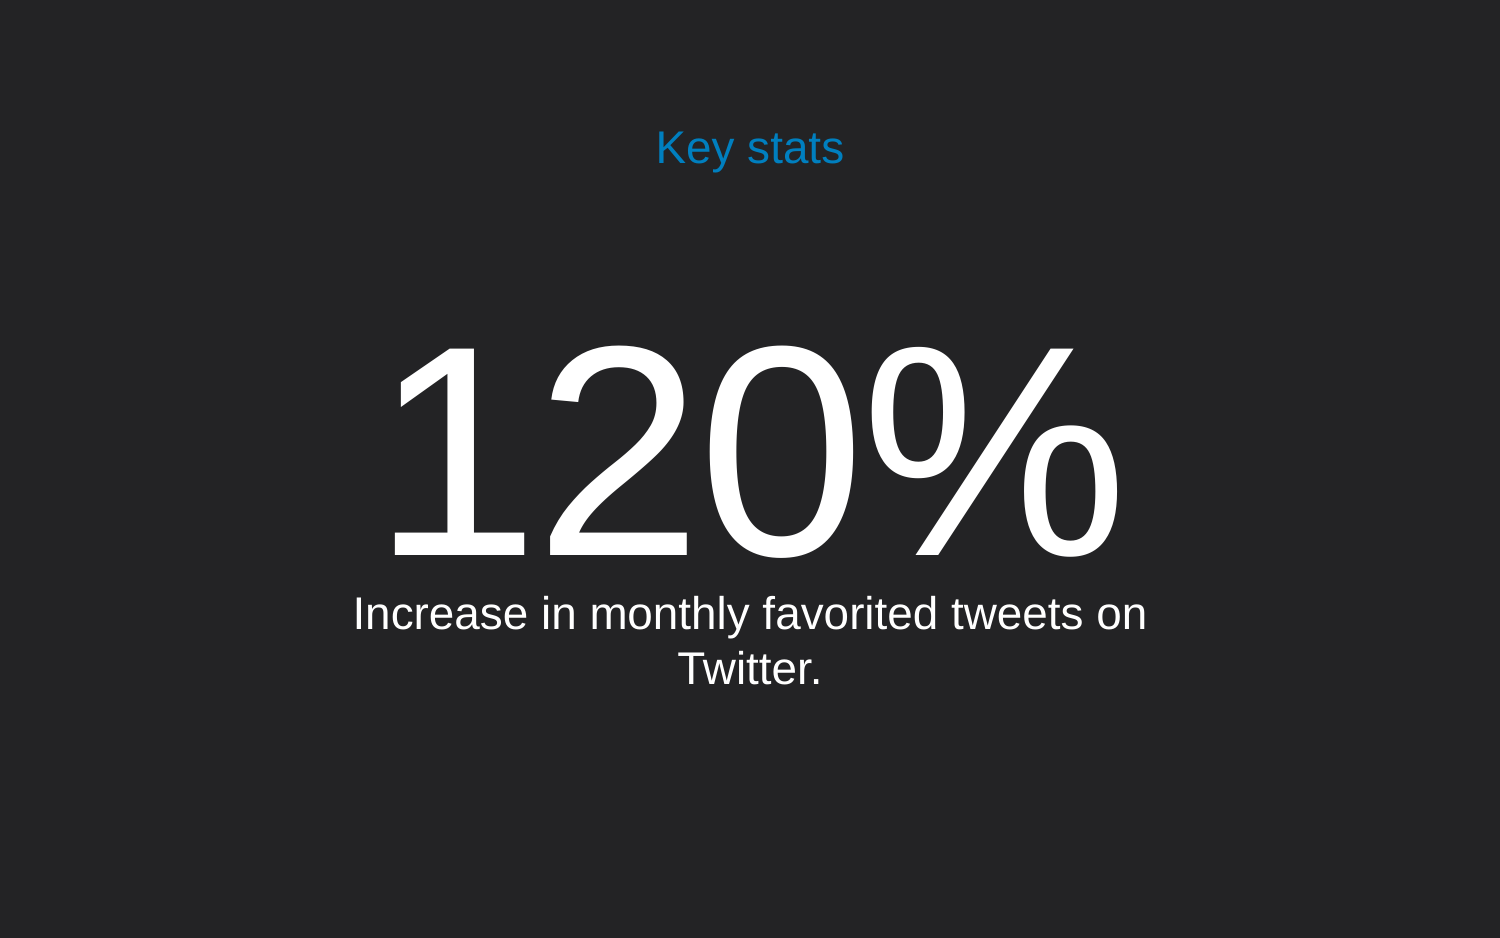

Key stats
120%
Increase in monthly favorited tweets on Twitter.